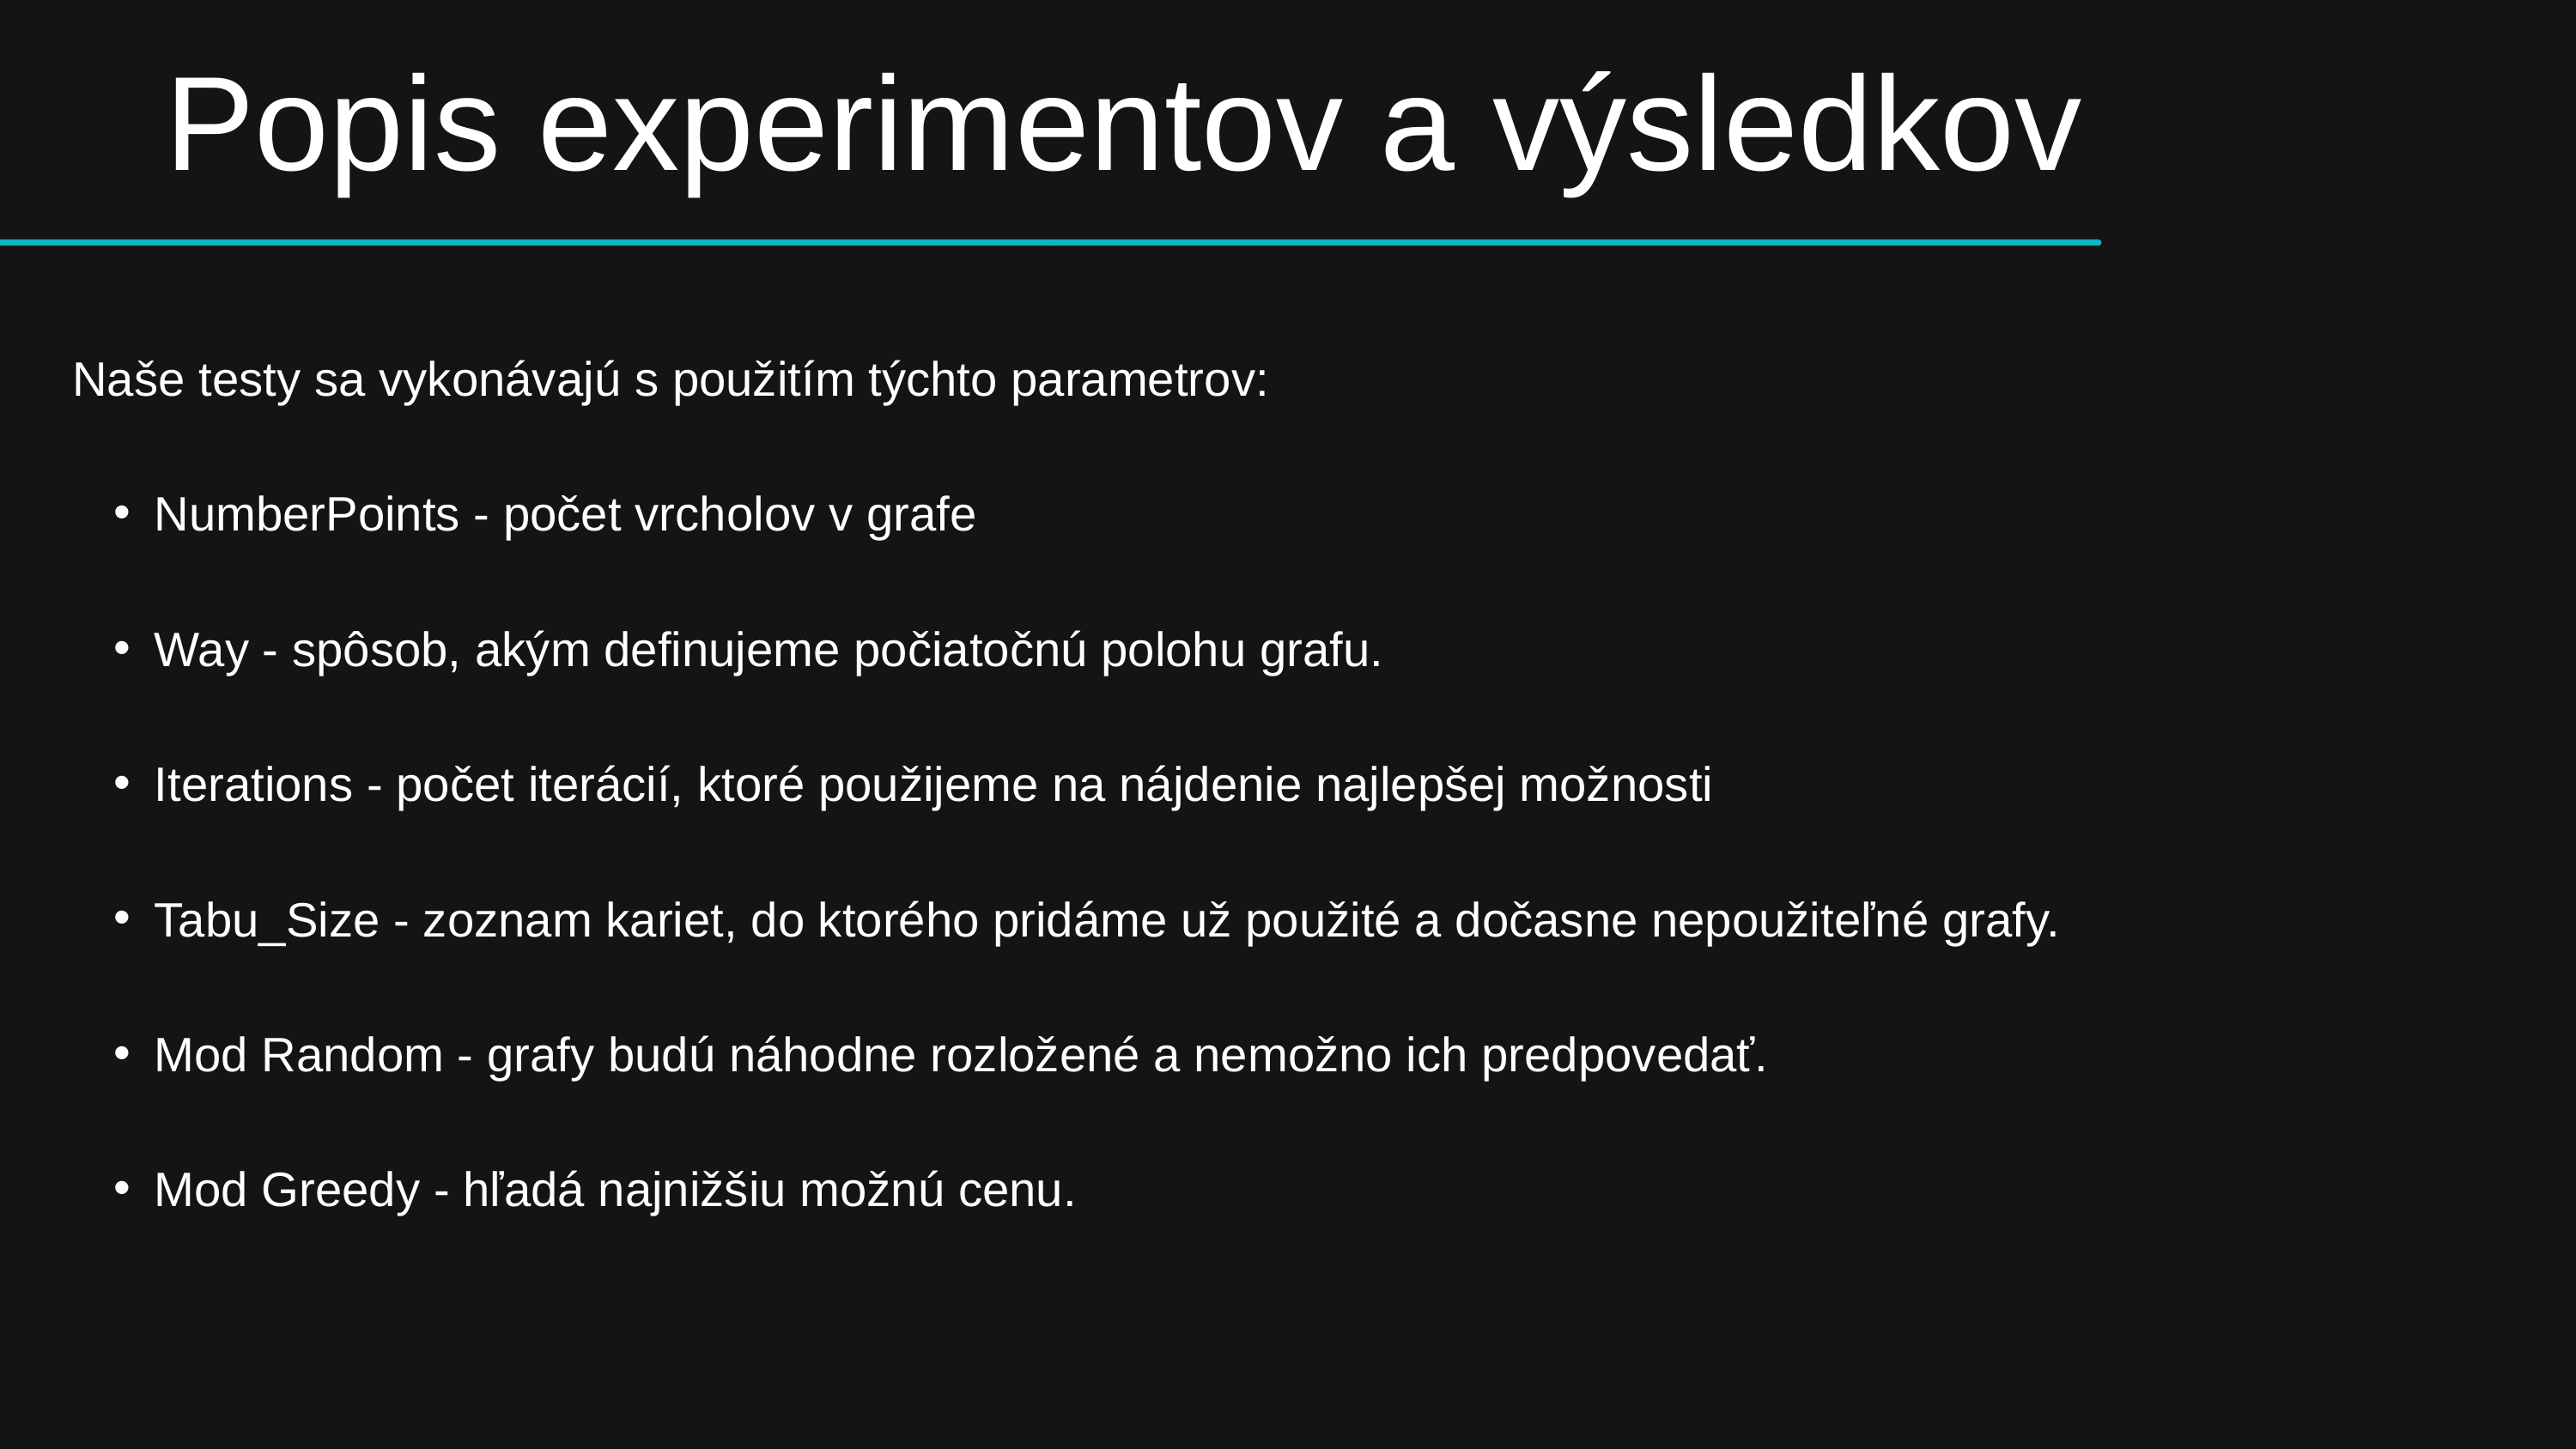

Popis experimentov a výsledkov

Naše testy sa vykonávajú s použitím týchto parametrov:

NumberPoints - počet vrcholov v grafe

Way - spôsob, akým definujeme počiatočnú polohu grafu.

Iterations - počet iterácií, ktoré použijeme na nájdenie najlepšej možnosti

Tabu_Size - zoznam kariet, do ktorého pridáme už použité a dočasne nepoužiteľné grafy.

Mod Random - grafy budú náhodne rozložené a nemožno ich predpovedať.

Mod Greedy - hľadá najnižšiu možnú cenu.